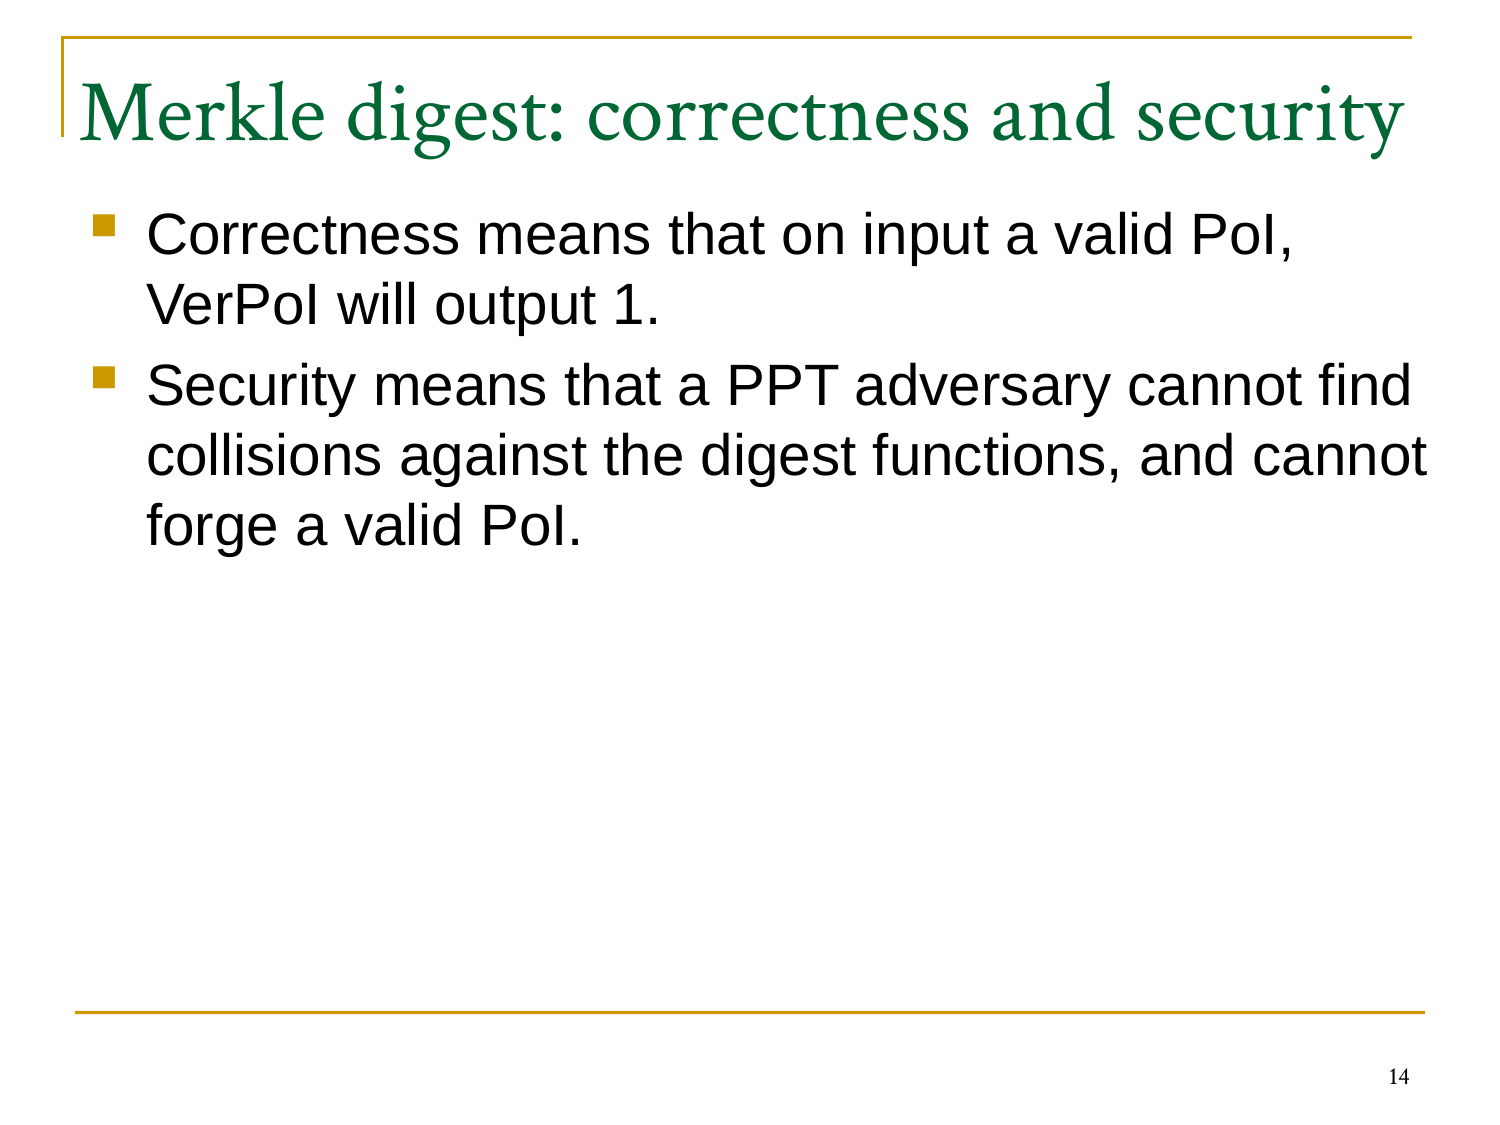

# Merkle digest: correctness and security
Correctness means that on input a valid PoI, VerPoI will output 1.
Security means that a PPT adversary cannot find collisions against the digest functions, and cannot forge a valid PoI.

14